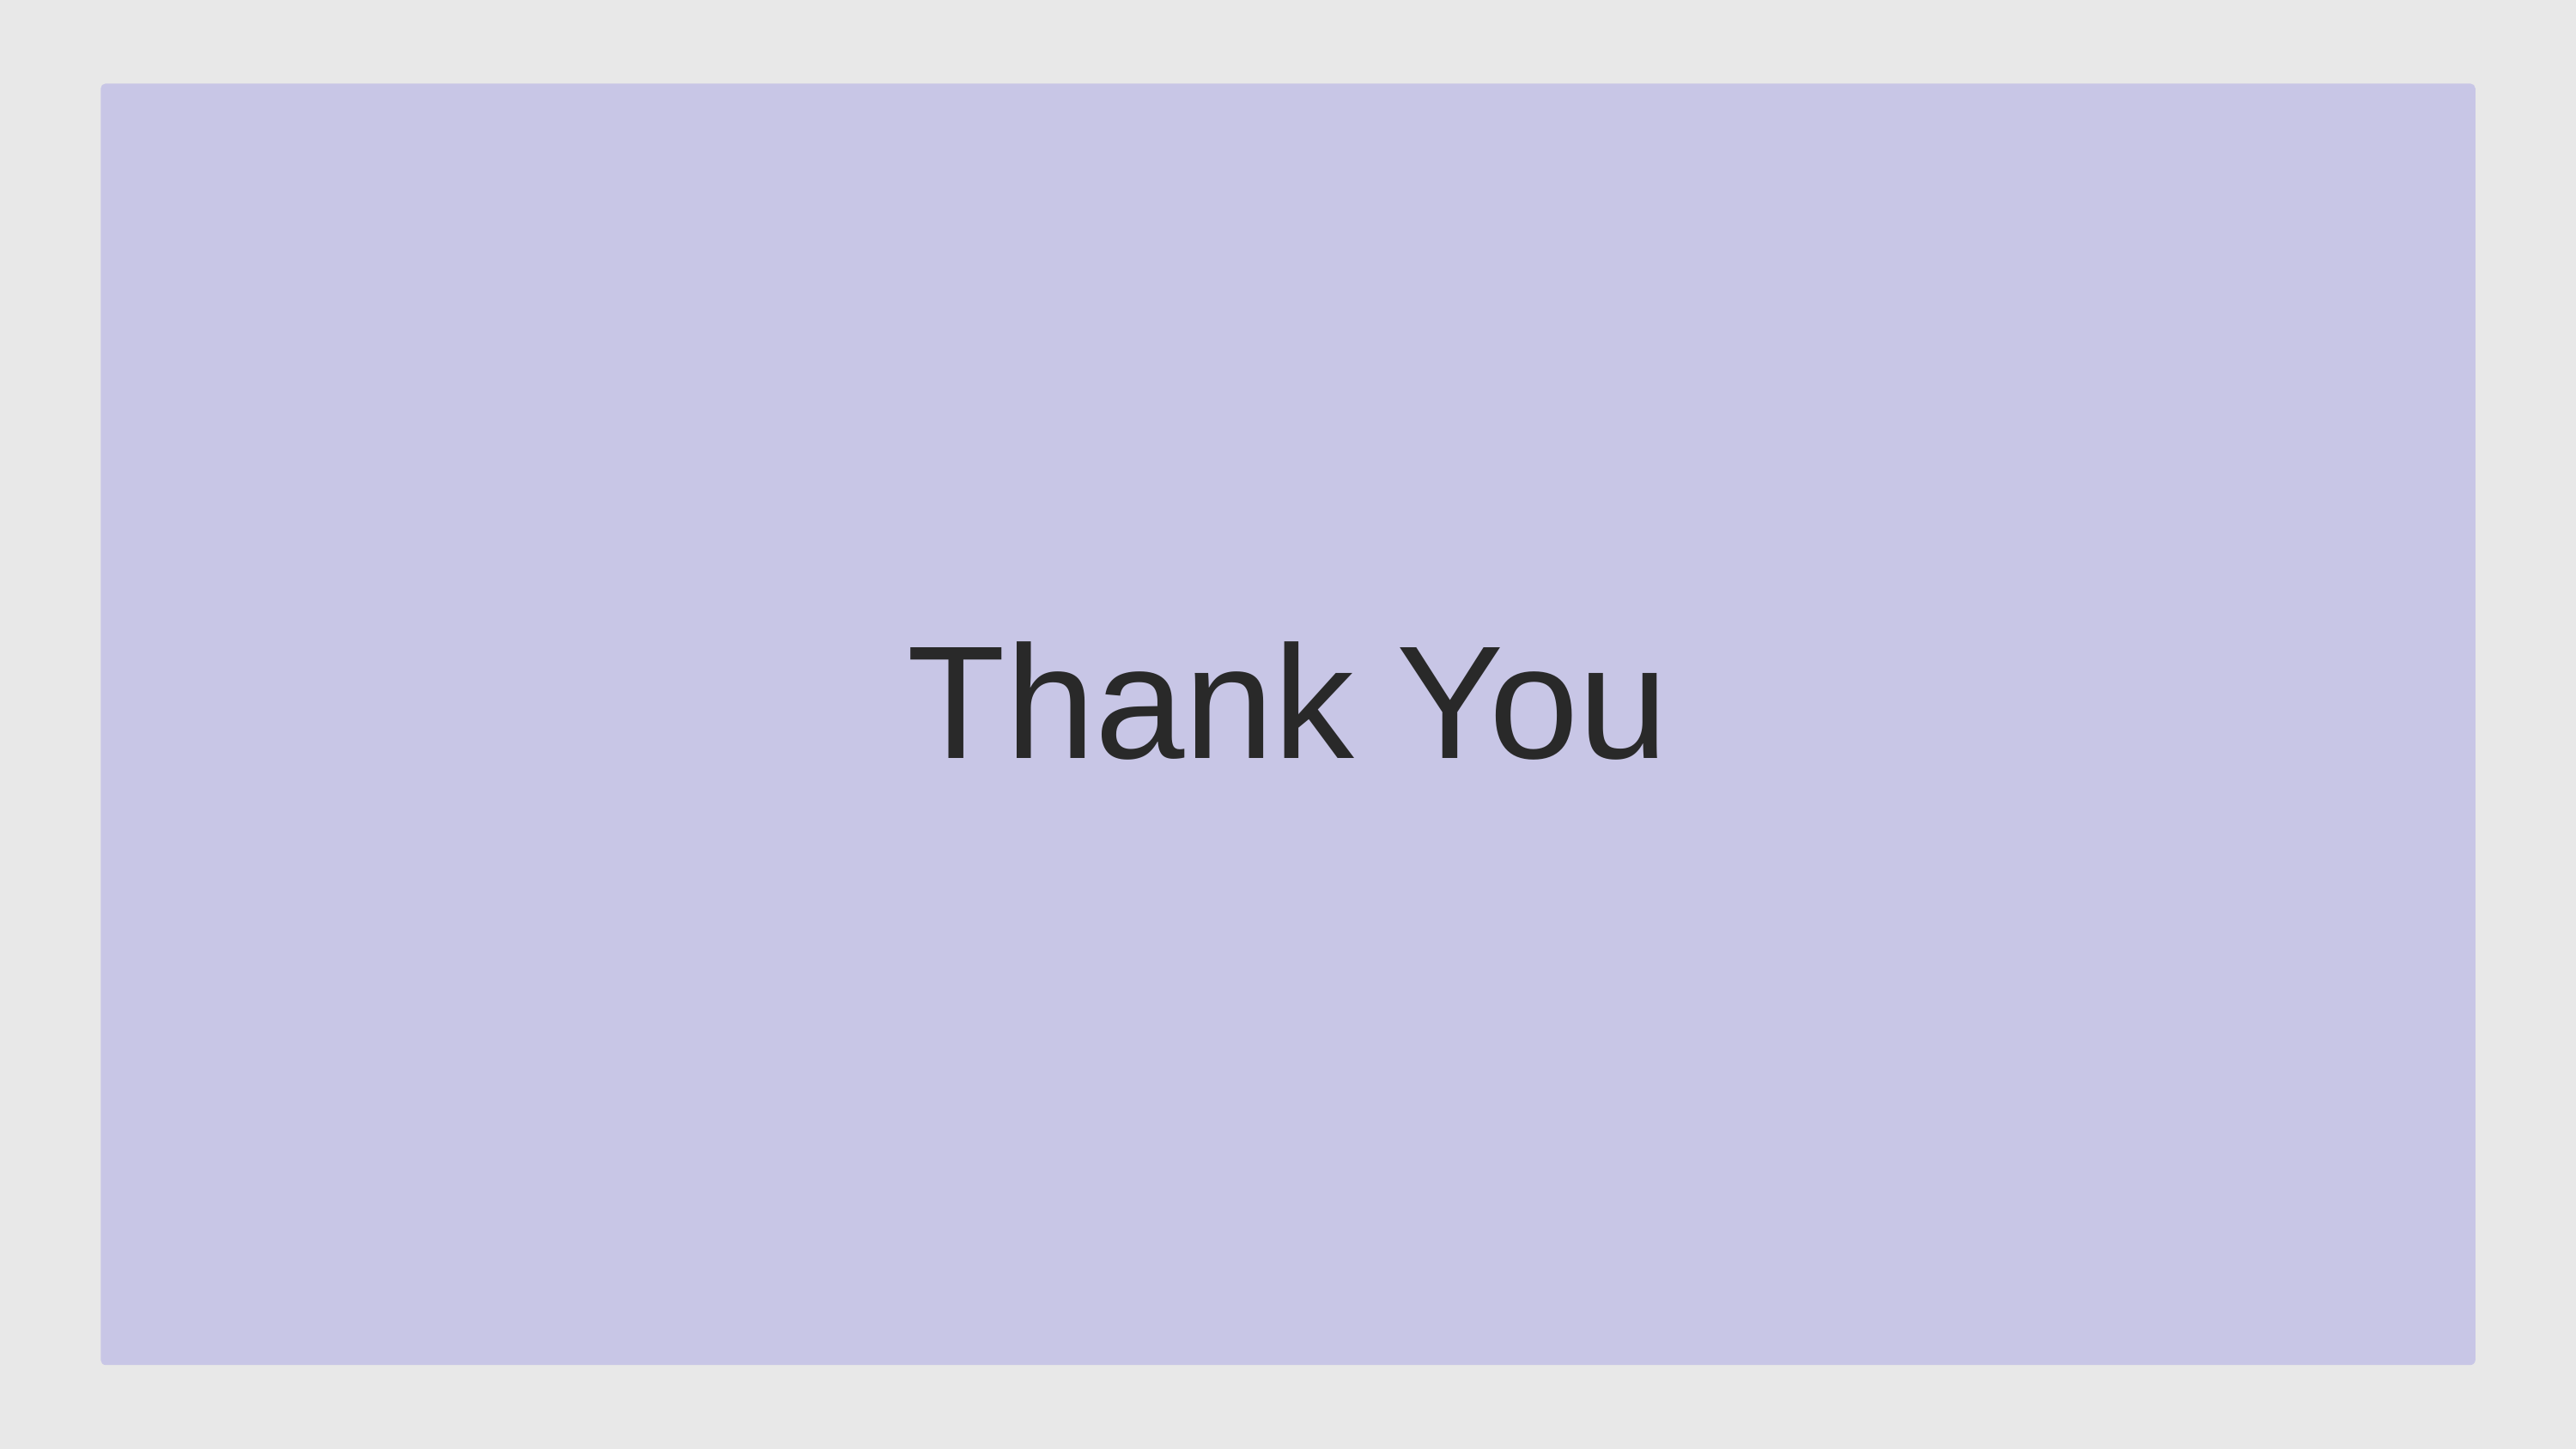

This presentation template is free for everyone to use, thanks to the following:
Thank You